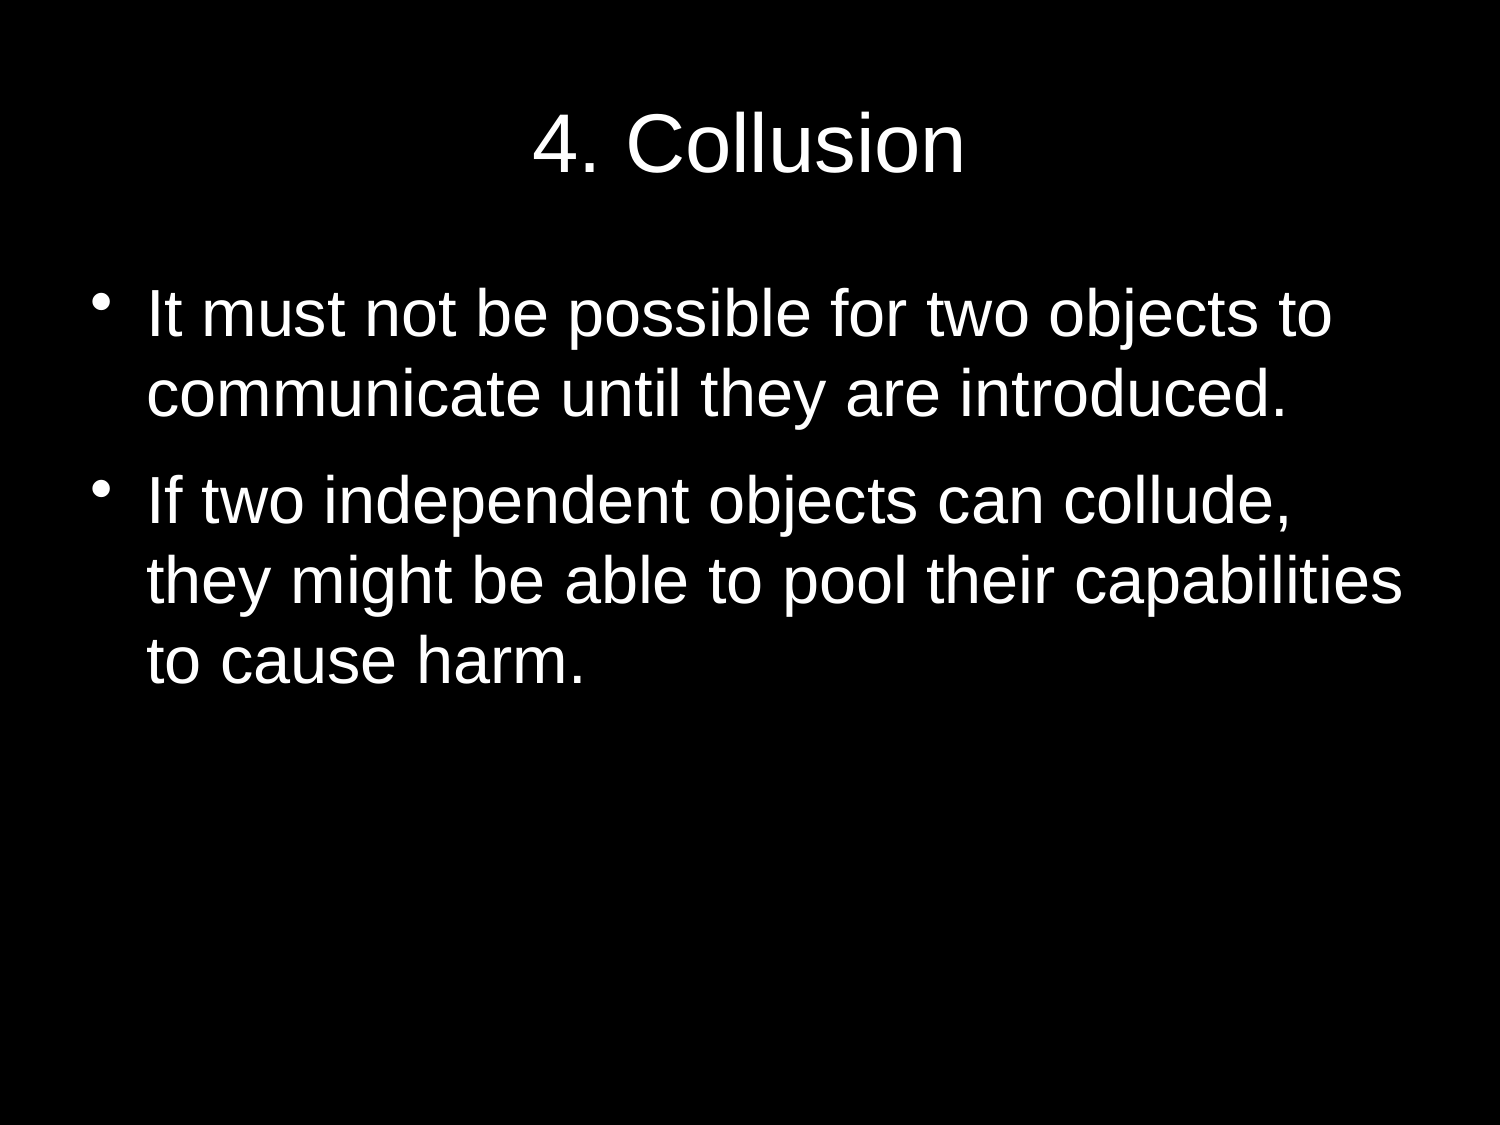

# 4. Collusion
It must not be possible for two objects to communicate until they are introduced.
If two independent objects can collude, they might be able to pool their capabilities to cause harm.